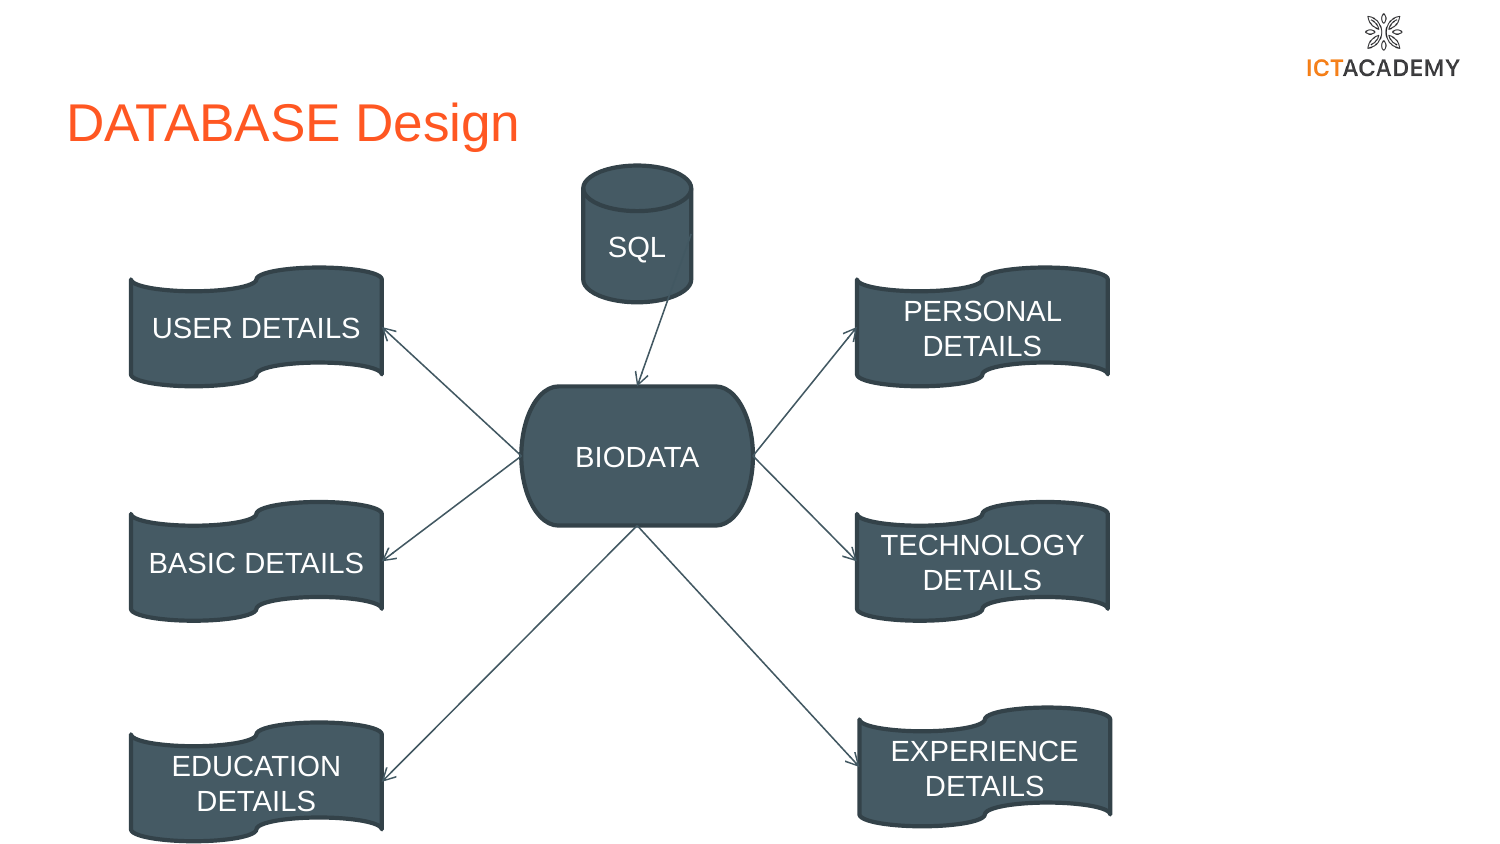

# DATABASE Design
SQL

USER DETAILS
PERSONAL DETAILS
BIODATA
BASIC DETAILS
TECHNOLOGY DETAILS
EXPERIENCE DETAILS
EDUCATION DETAILS